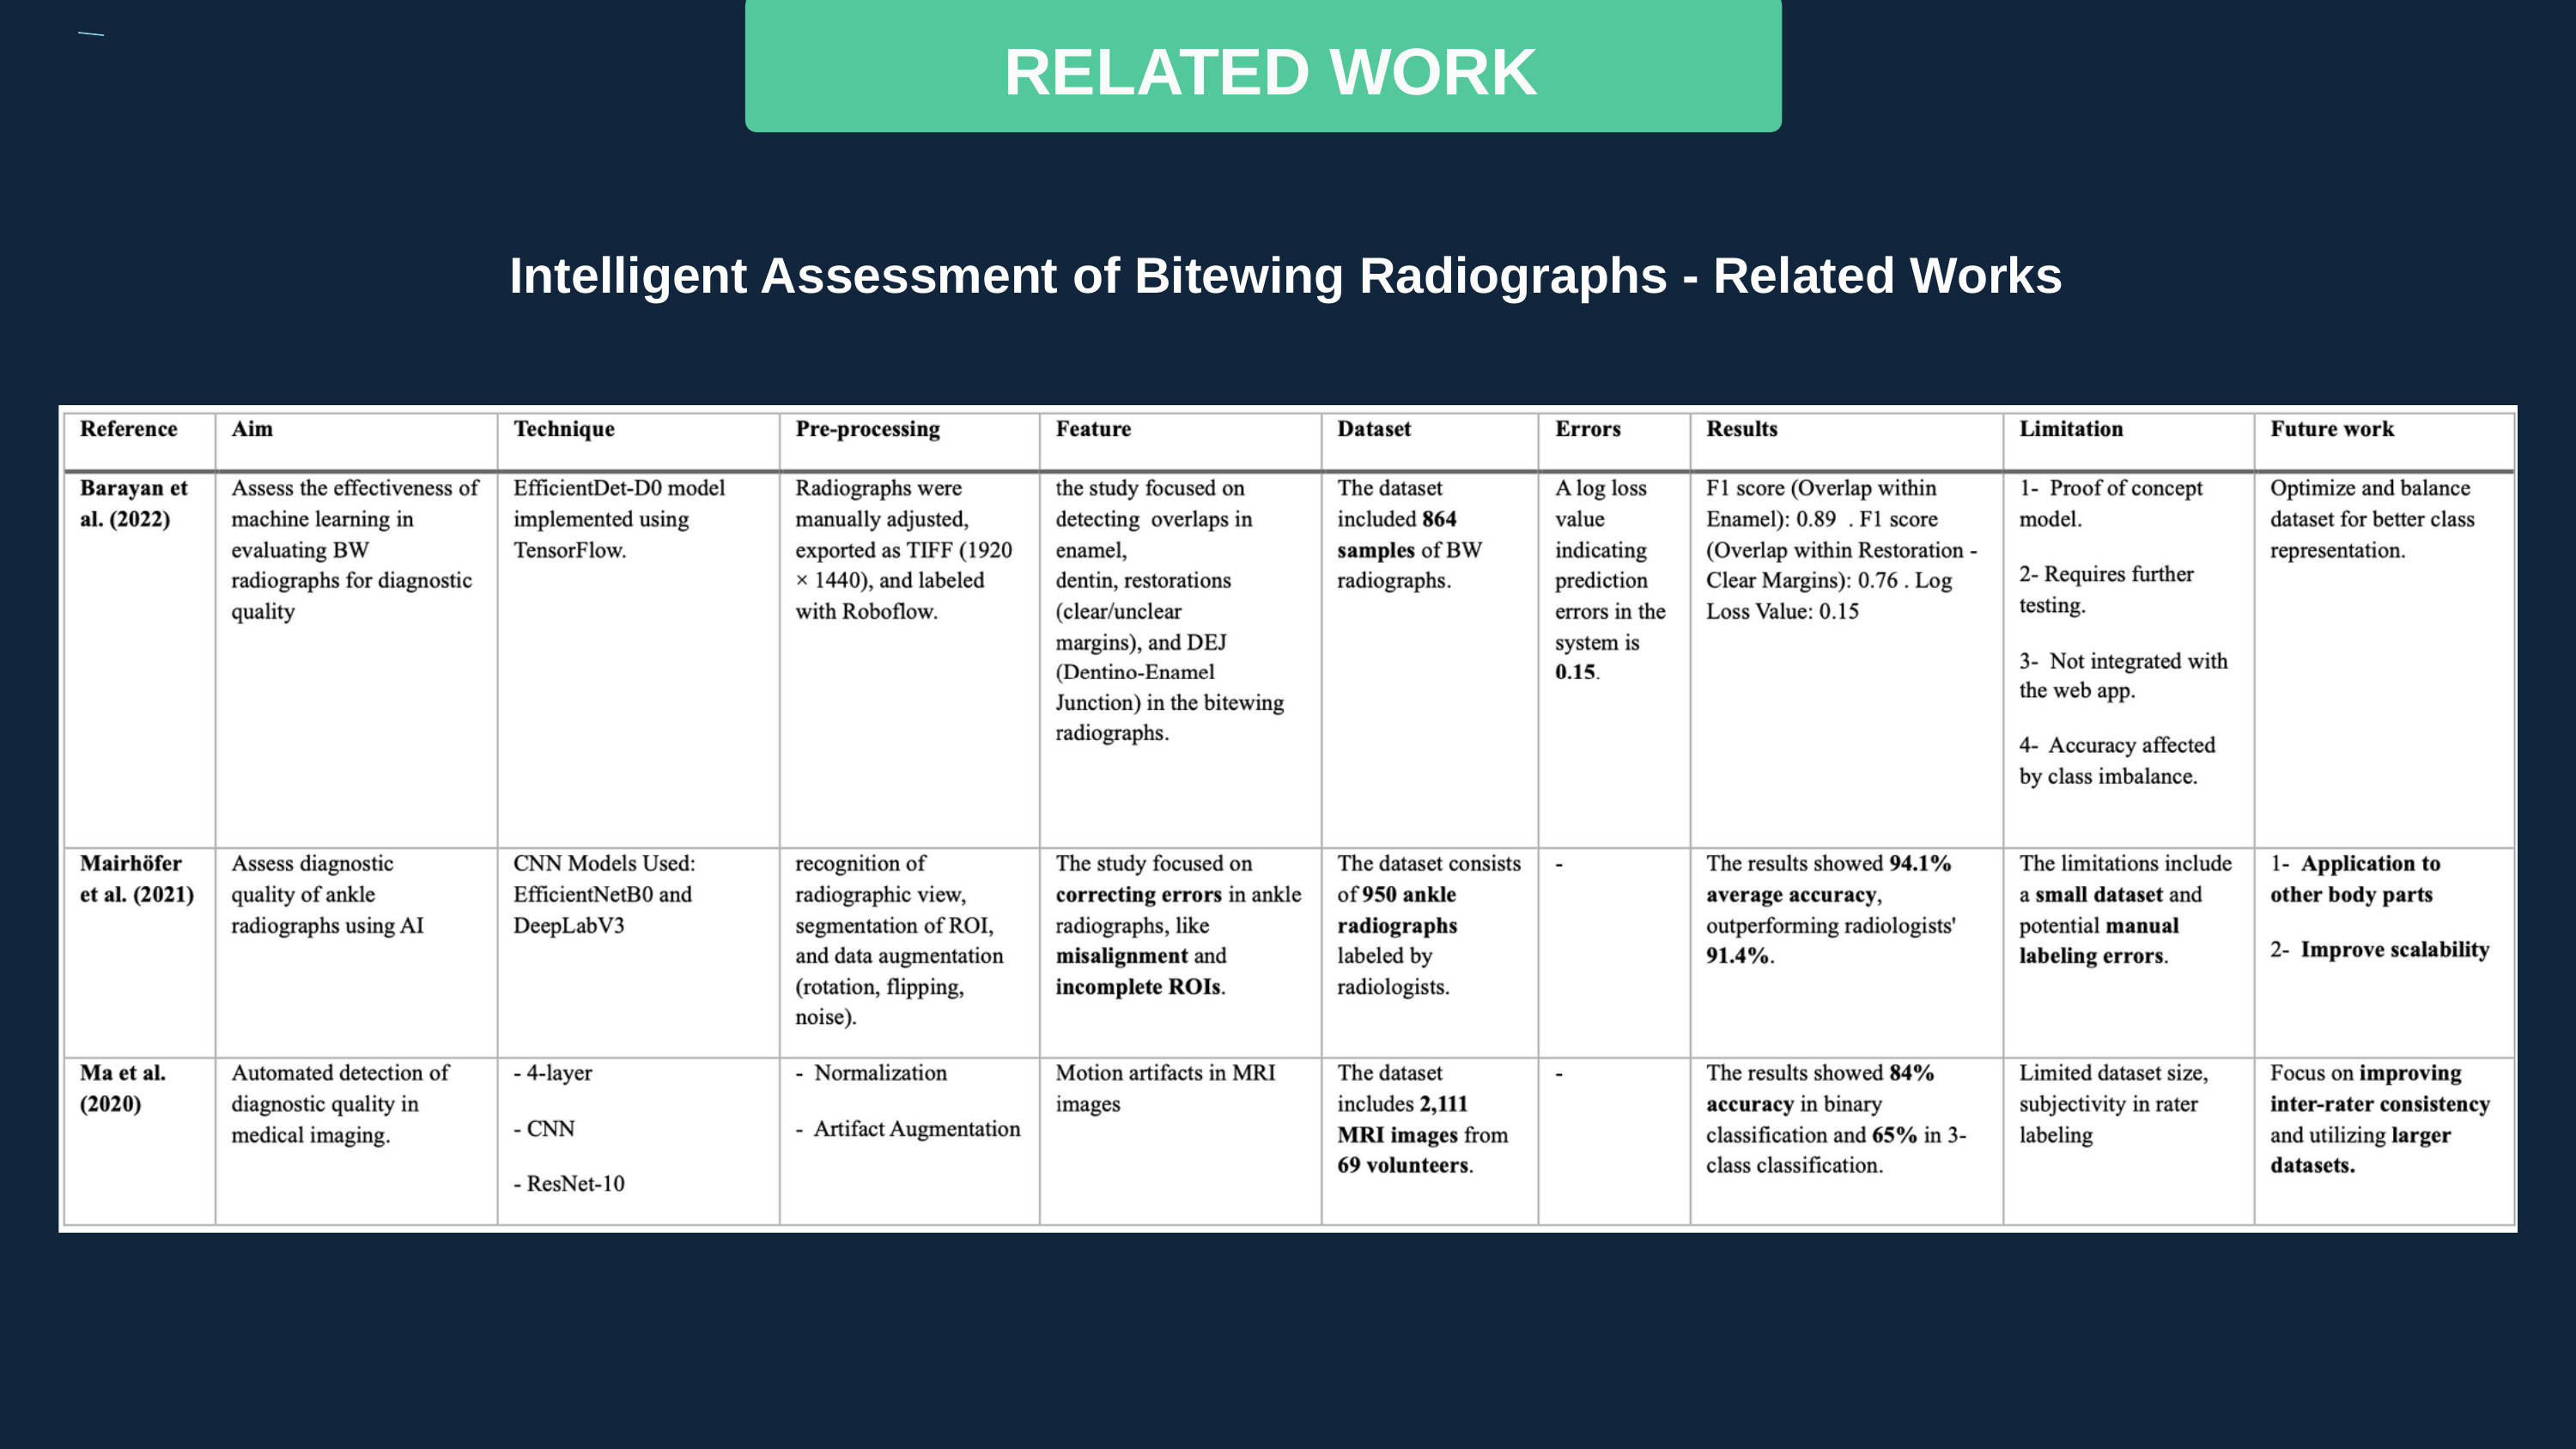

RELATED WORK

Intelligent Assessment of Bitewing Radiographs - Related Works